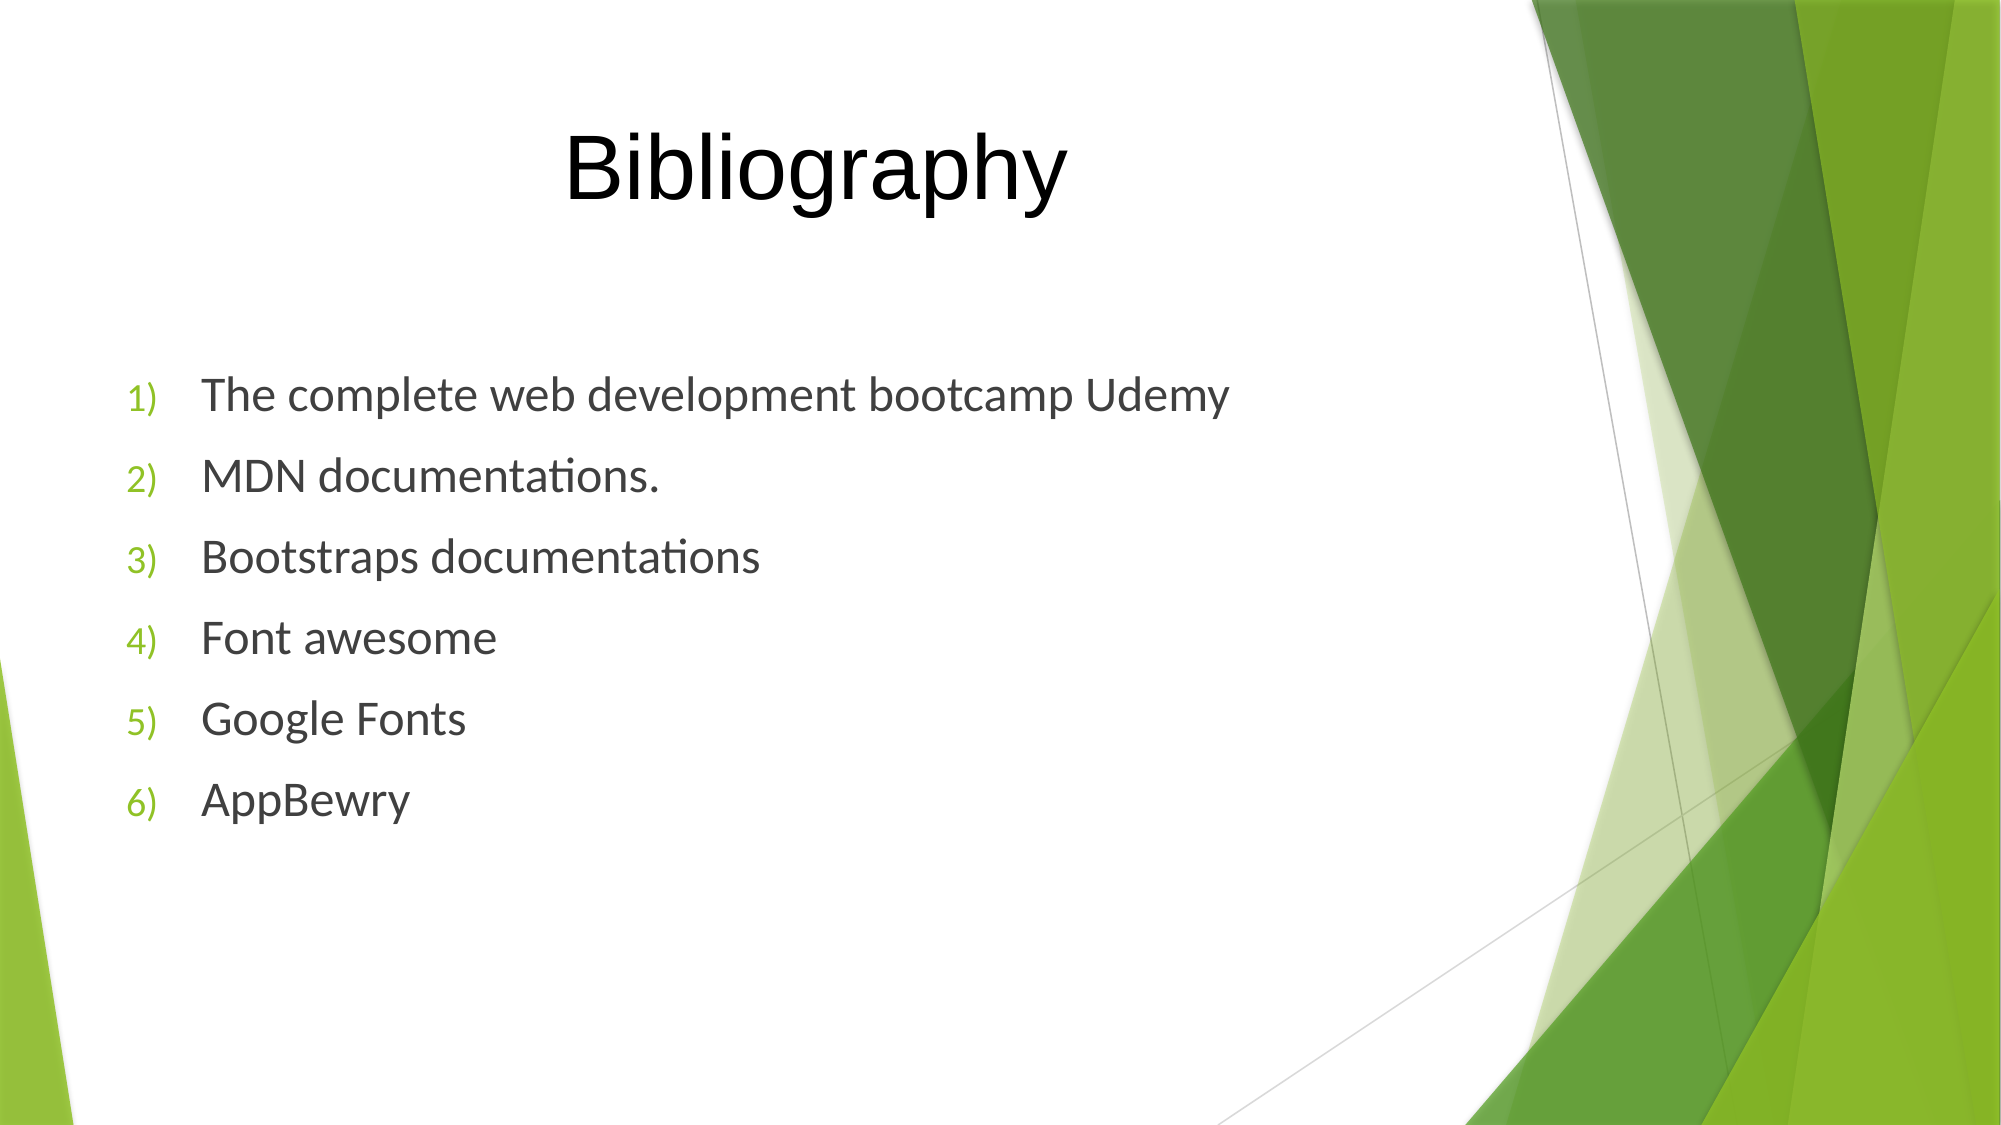

# Bibliography
The complete web development bootcamp Udemy
MDN documentations.
Bootstraps documentations
Font awesome
Google Fonts
AppBewry